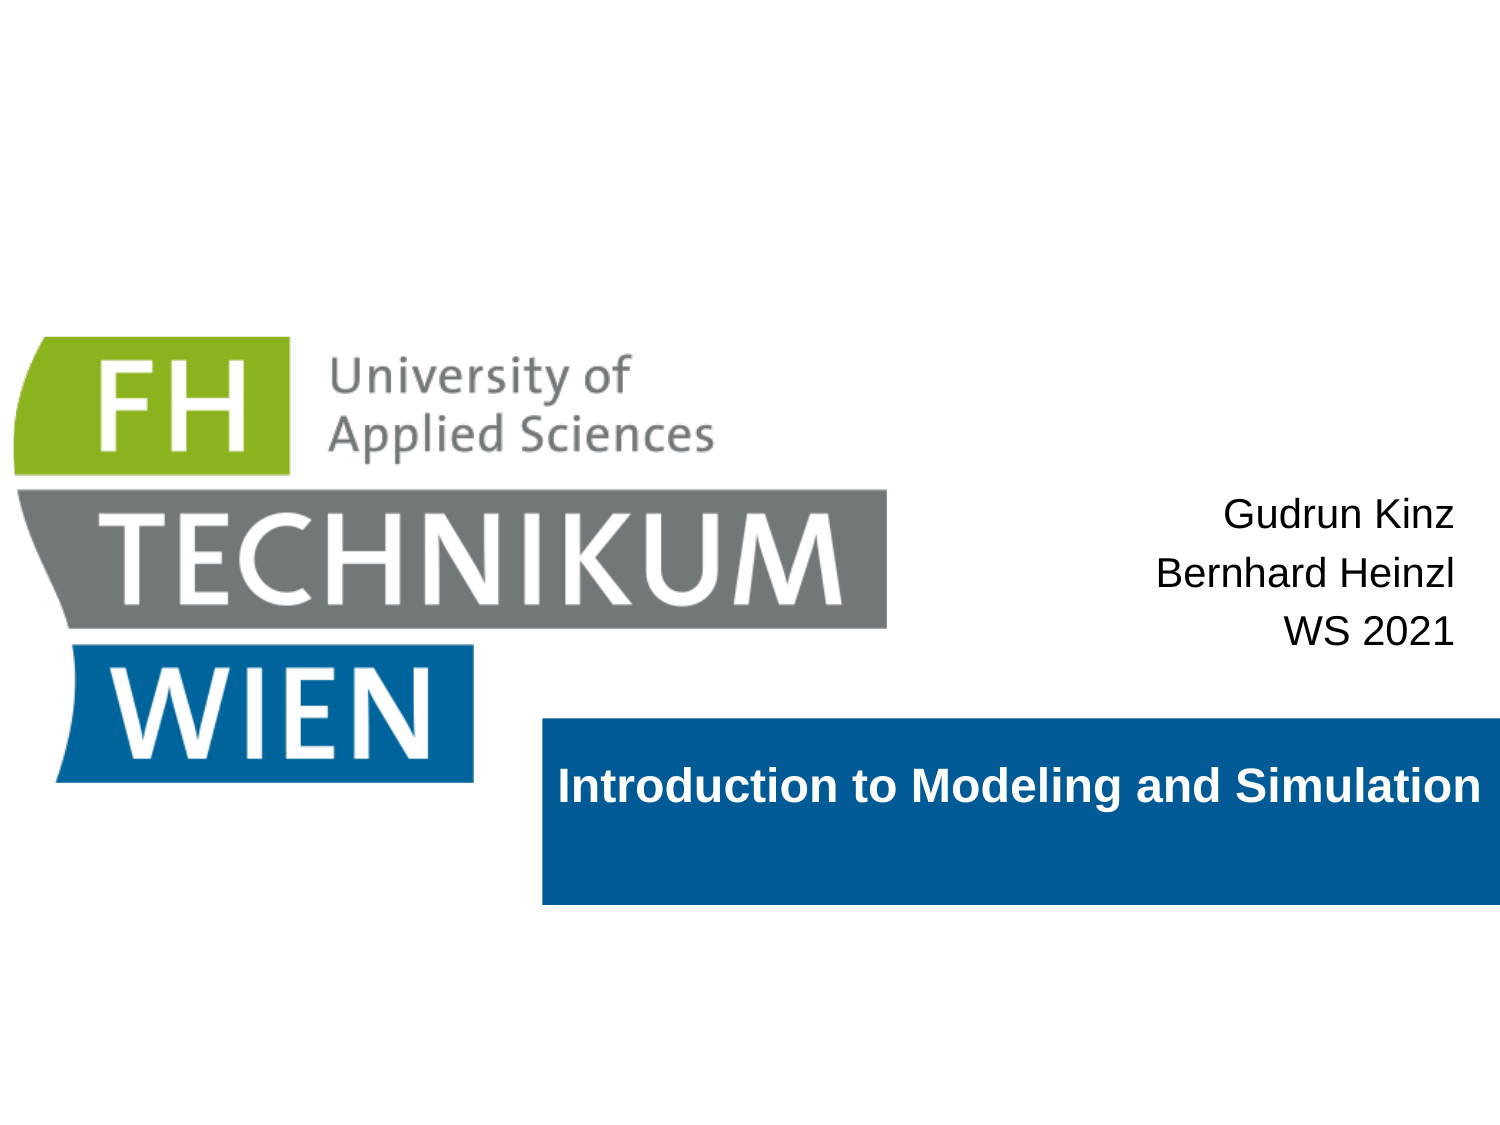

Gudrun Kinz
Bernhard Heinzl
WS 2021
# Introduction to Modeling and Simulation